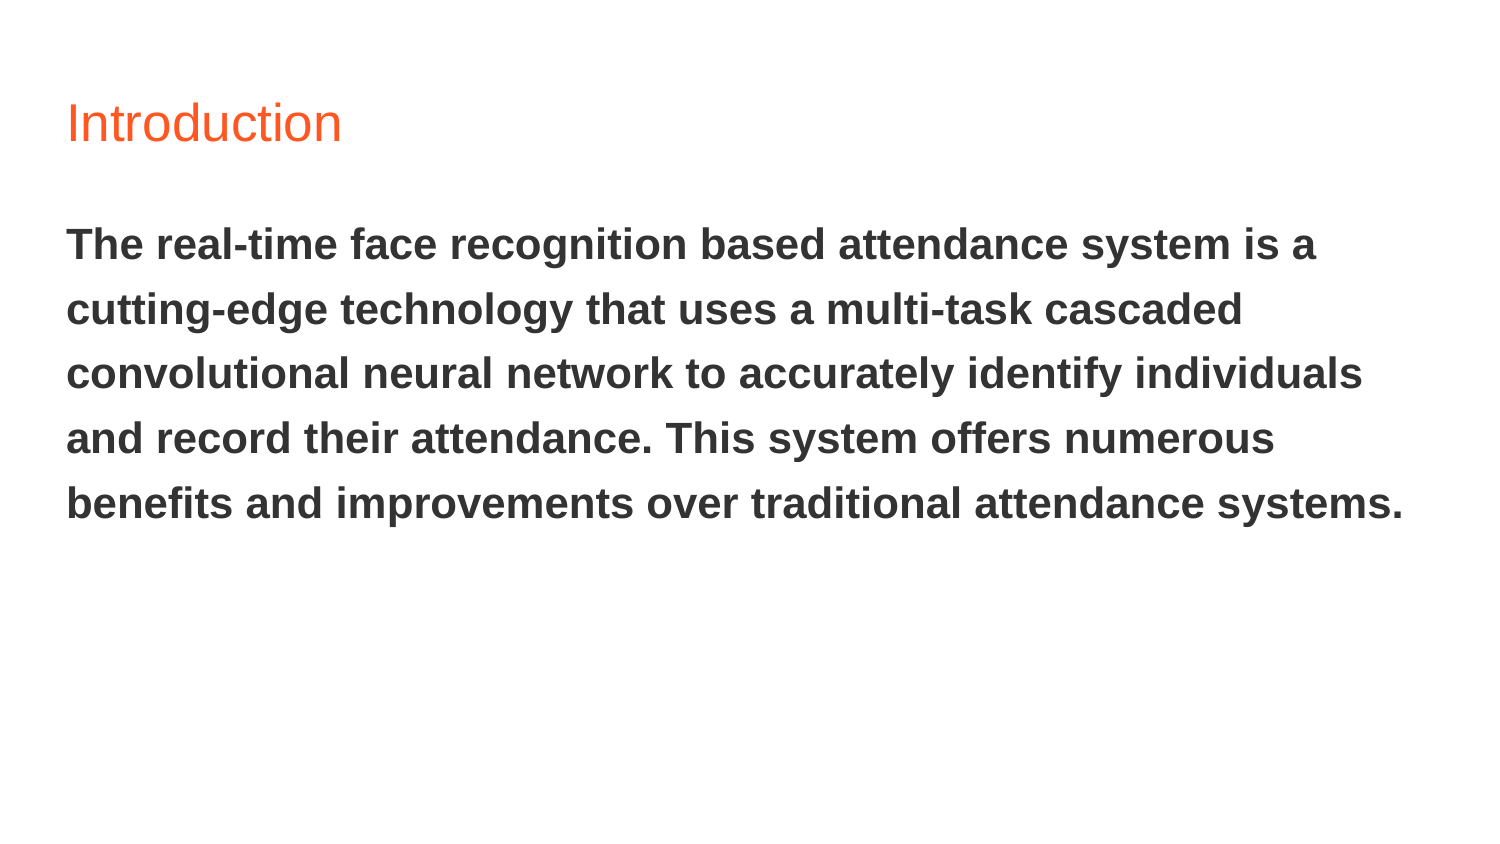

# Introduction
The real-time face recognition based attendance system is a cutting-edge technology that uses a multi-task cascaded convolutional neural network to accurately identify individuals and record their attendance. This system offers numerous benefits and improvements over traditional attendance systems.